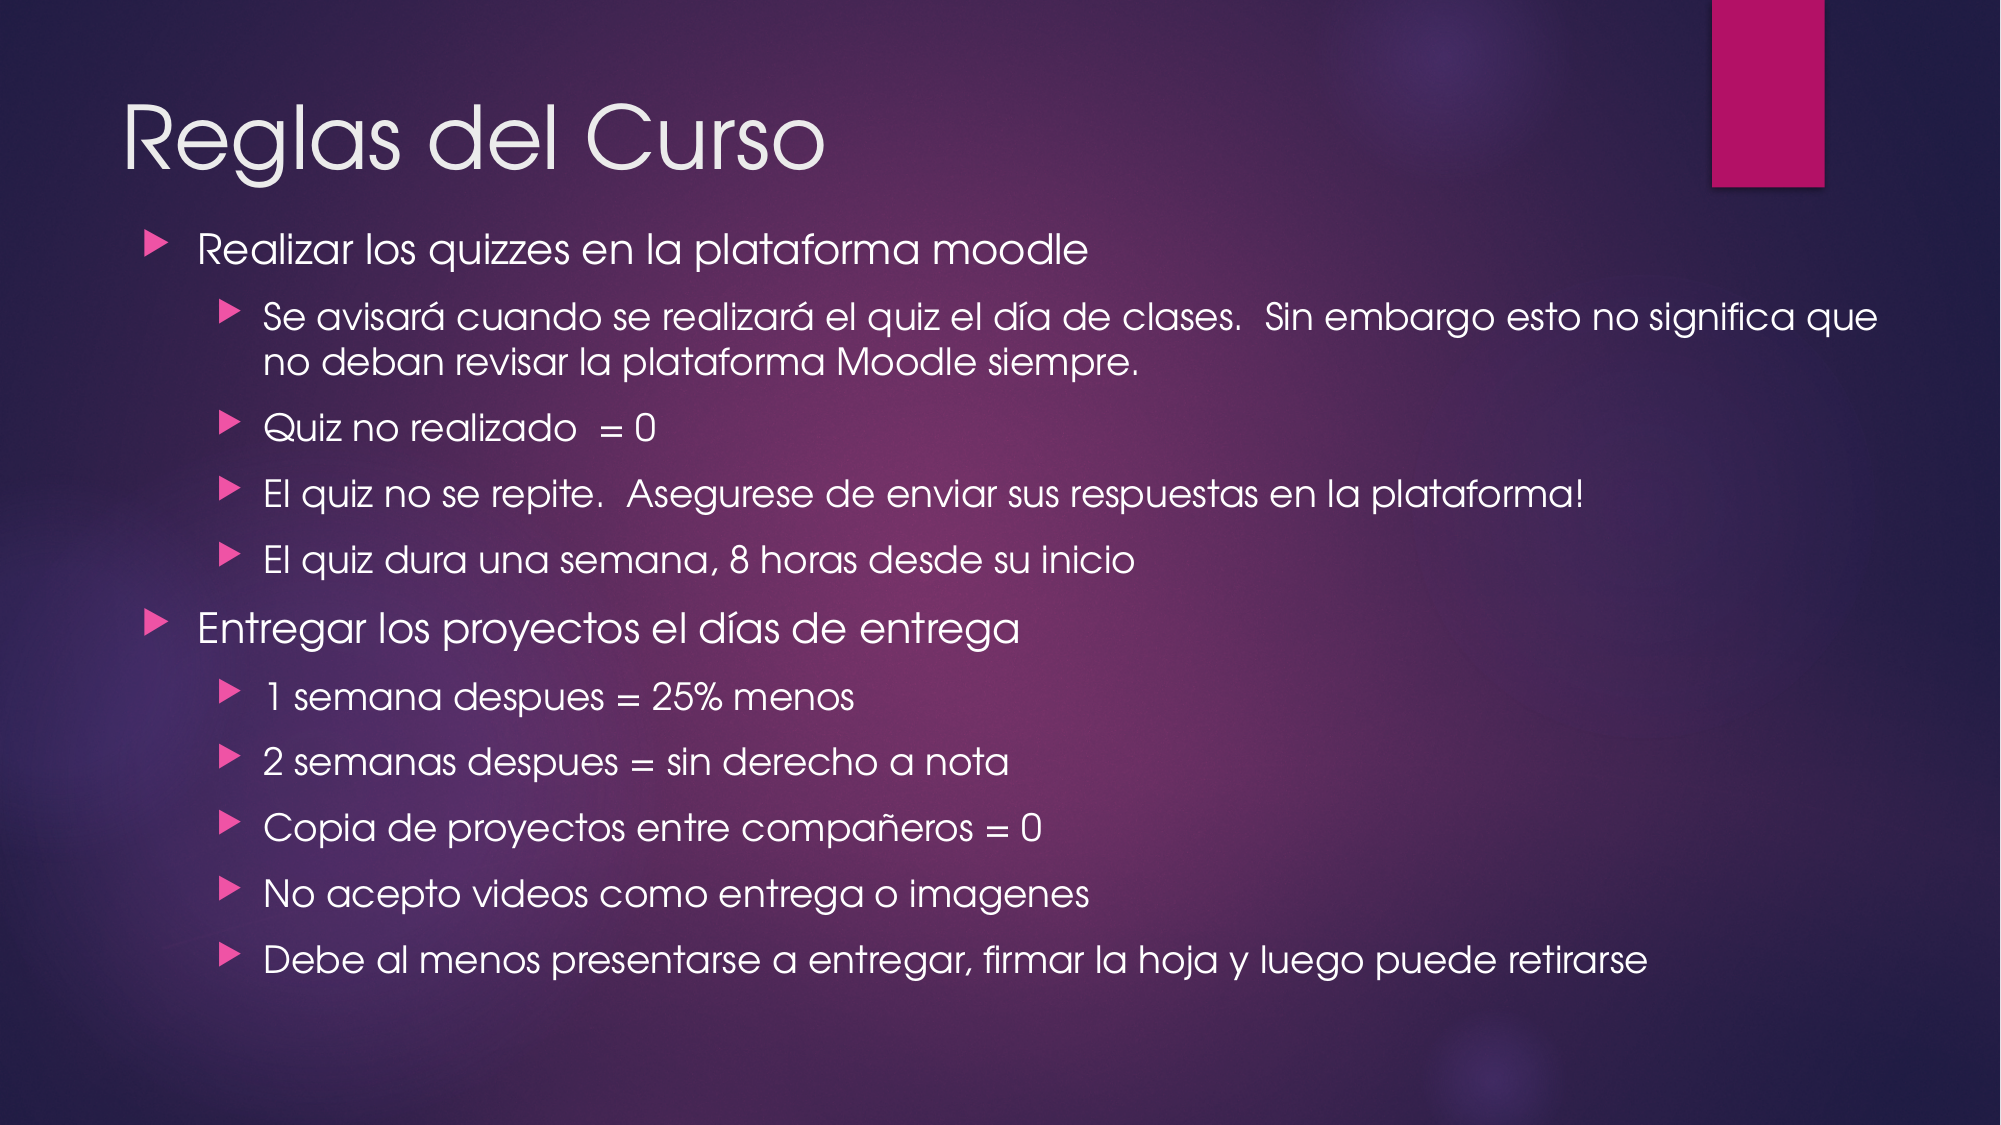

# Reglas del Curso
Realizar los quizzes en la plataforma moodle
Se avisará cuando se realizará el quiz el día de clases.  Sin embargo esto no significa que no deban revisar la plataforma Moodle siempre.
Quiz no realizado  = 0
El quiz no se repite.  Asegurese de enviar sus respuestas en la plataforma!
El quiz dura una semana, 8 horas desde su inicio
Entregar los proyectos el días de entrega
1 semana despues = 25% menos
2 semanas despues = sin derecho a nota
Copia de proyectos entre compañeros = 0
No acepto videos como entrega o imagenes
Debe al menos presentarse a entregar, firmar la hoja y luego puede retirarse